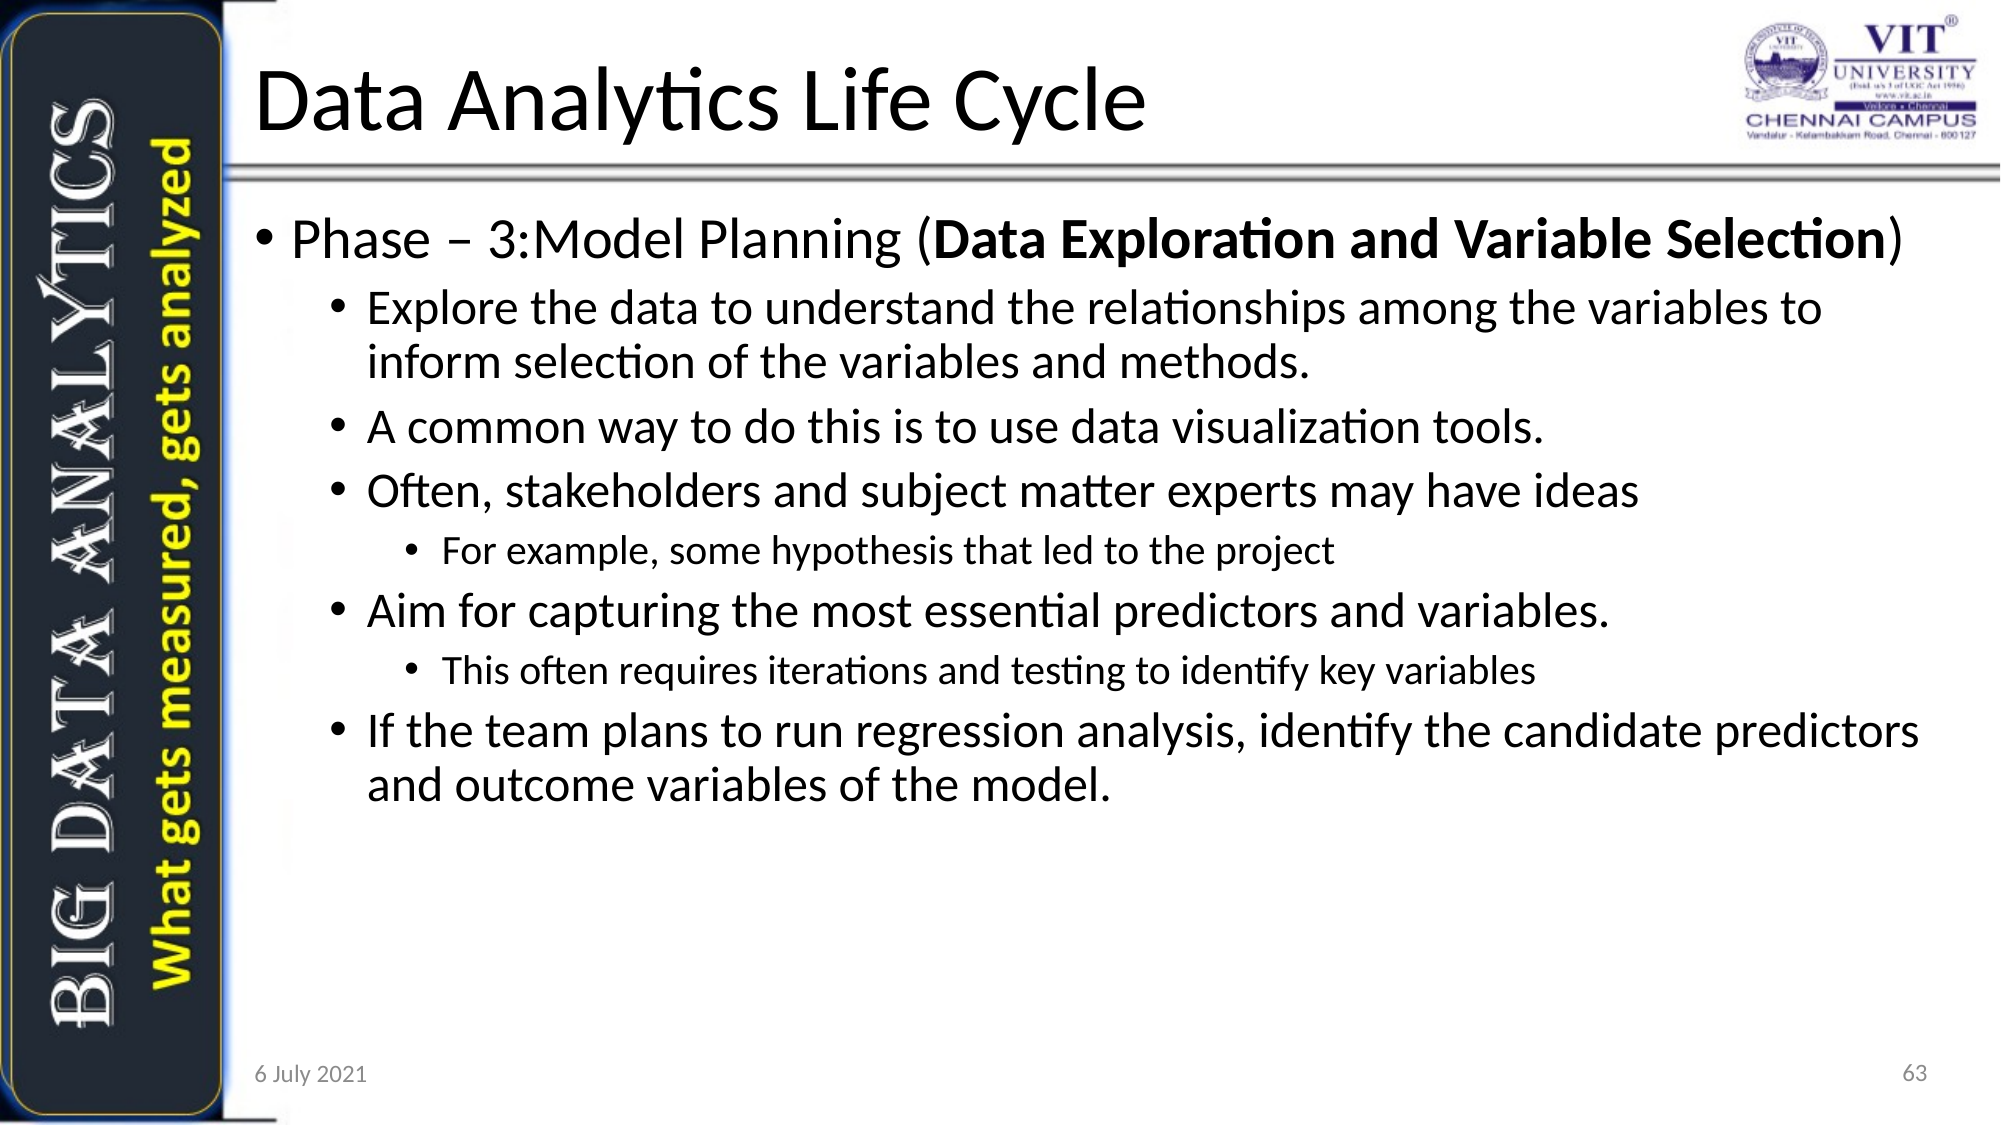

# Data Analytics Life Cycle
Phase – 3:Model Planning (Data Exploration and Variable Selection)
Explore the data to understand the relationships among the variables to inform selection of the variables and methods.
A common way to do this is to use data visualization tools.
Often, stakeholders and subject matter experts may have ideas
For example, some hypothesis that led to the project
Aim for capturing the most essential predictors and variables.
This often requires iterations and testing to identify key variables
If the team plans to run regression analysis, identify the candidate predictors and outcome variables of the model.

63
6 July 2021